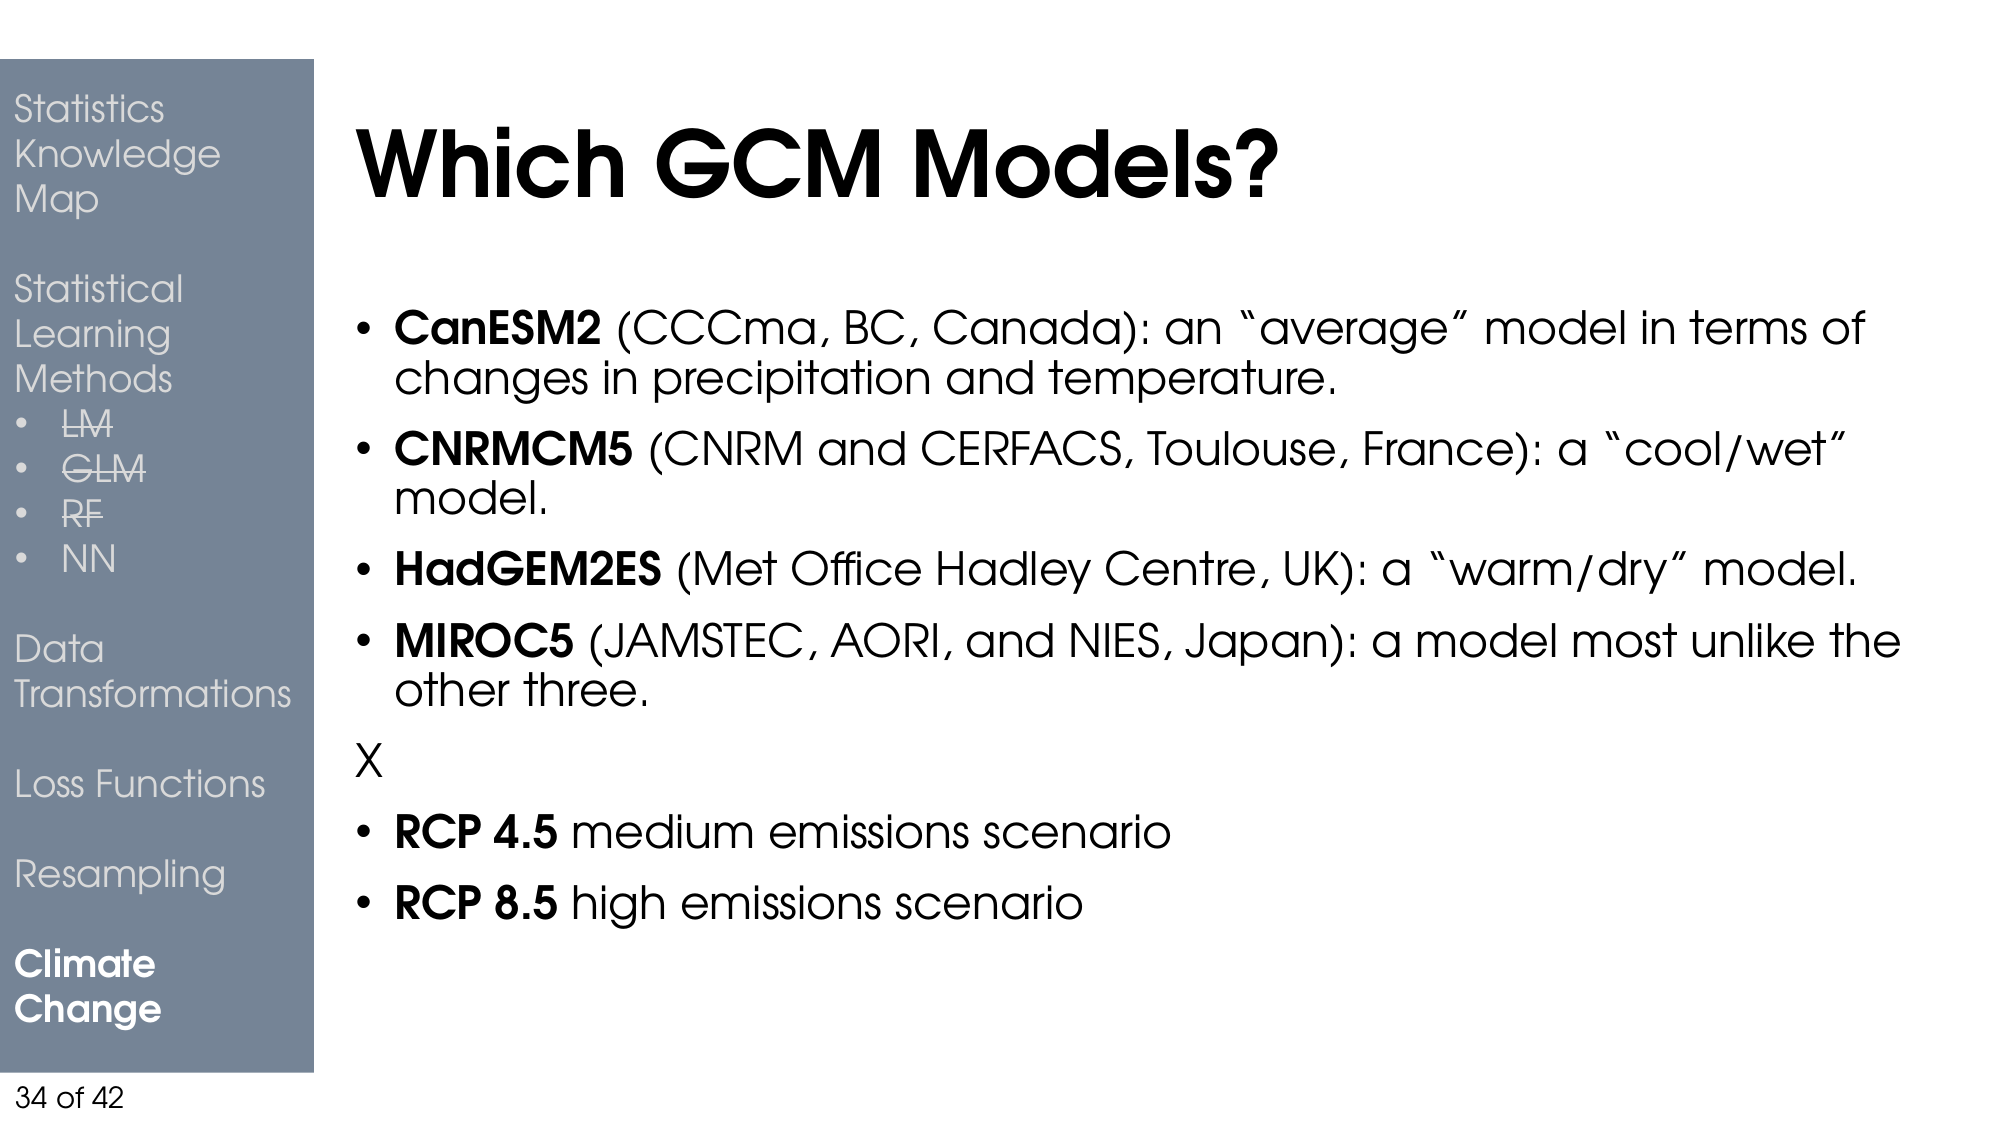

# Which GCM Models?
Statistics Knowledge Map

Statistical Learning Methods
LM
GLM
RF
NN

Data Transformations

Loss Functions

Resampling

Climate Change
CanESM2 (CCCma, BC, Canada): an “average” model in terms of changes in precipitation and temperature.
CNRMCM5 (CNRM and CERFACS, Toulouse, France): a “cool/wet” model.
HadGEM2ES (Met Office Hadley Centre, UK): a “warm/dry” model.
MIROC5 (JAMSTEC, AORI, and NIES, Japan): a model most unlike the other three.
X
RCP 4.5 medium emissions scenario
RCP 8.5 high emissions scenario